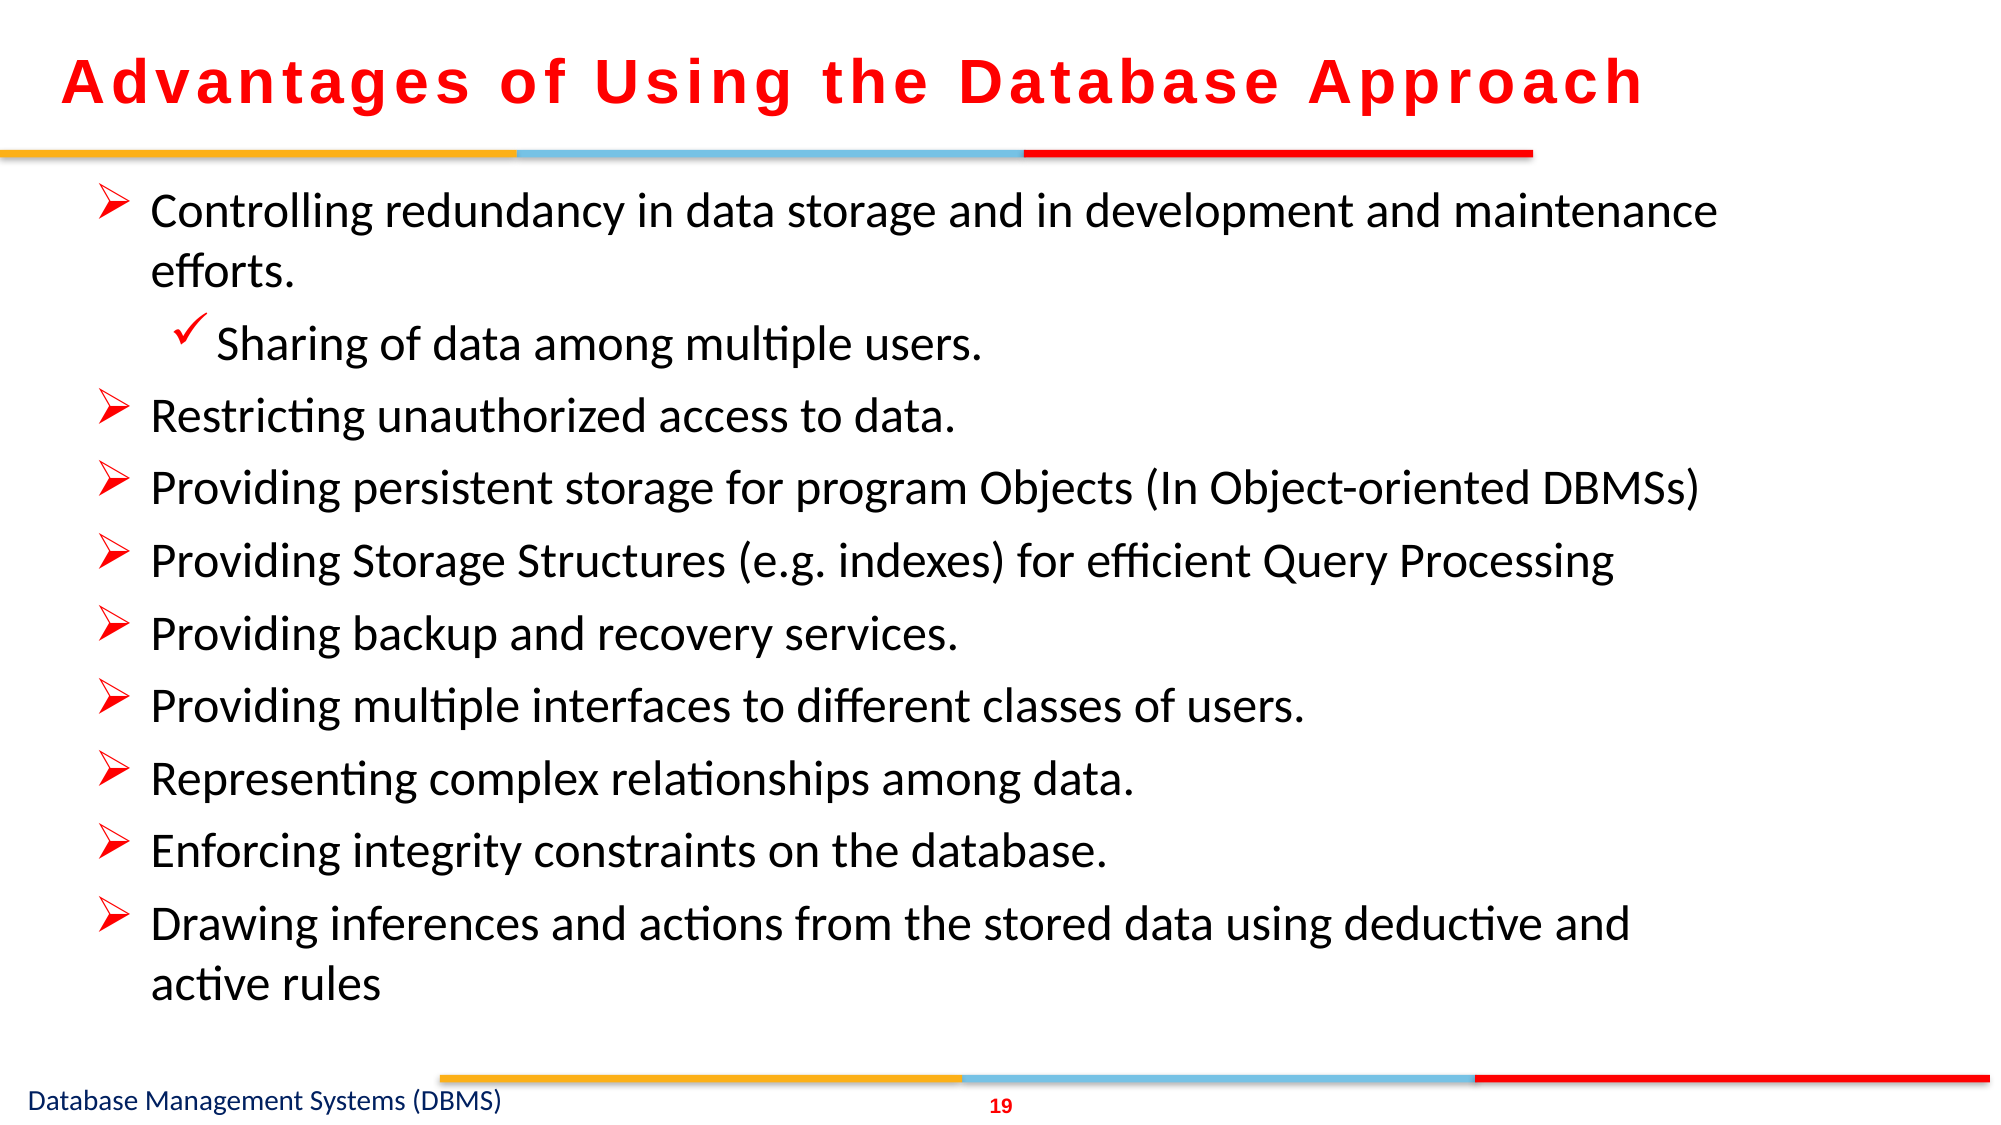

Advantages of Using the Database Approach
Controlling redundancy in data storage and in development and maintenance efforts.
Sharing of data among multiple users.
Restricting unauthorized access to data.
Providing persistent storage for program Objects (In Object-oriented DBMSs)
Providing Storage Structures (e.g. indexes) for efficient Query Processing
Providing backup and recovery services.
Providing multiple interfaces to different classes of users.
Representing complex relationships among data.
Enforcing integrity constraints on the database.
Drawing inferences and actions from the stored data using deductive and active rules